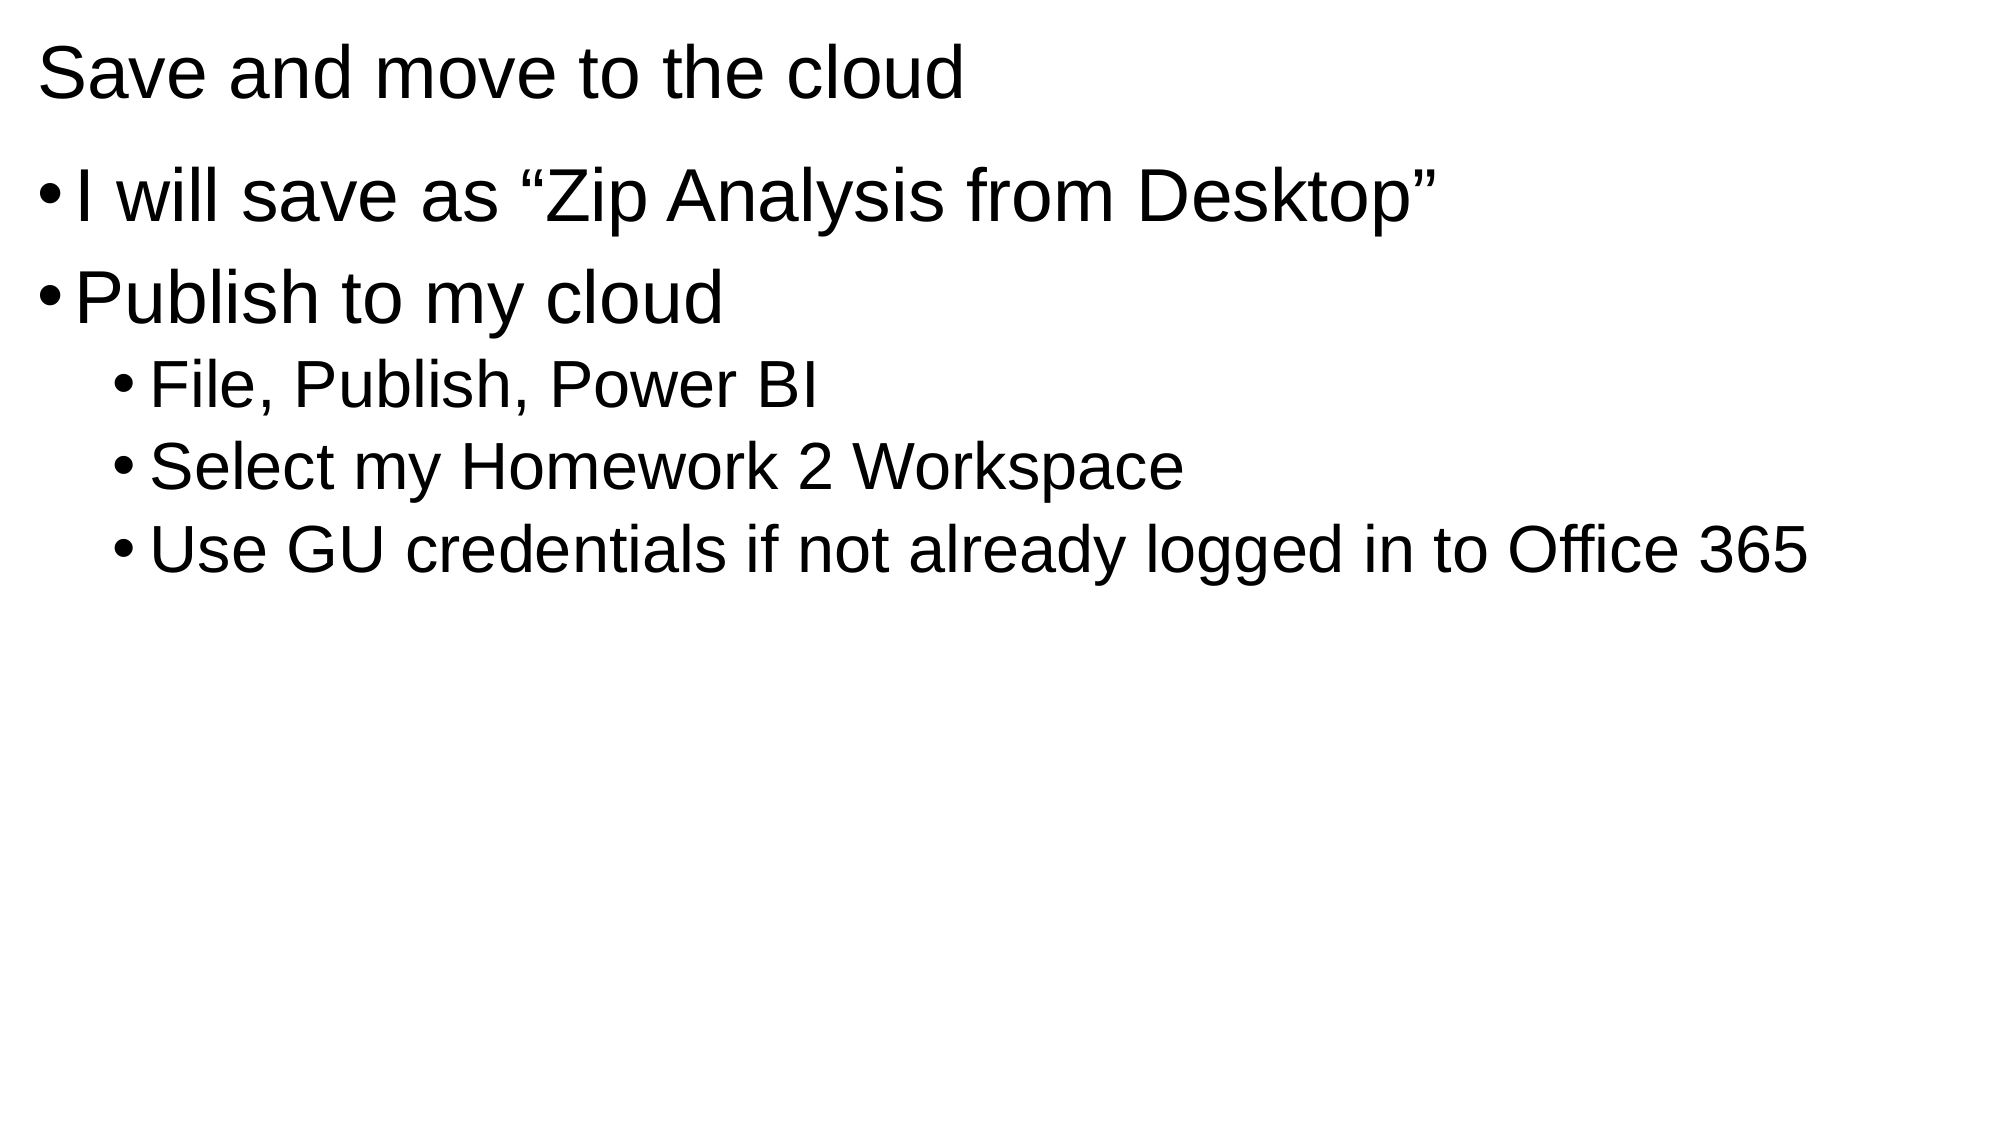

# Save and move to the cloud
I will save as “Zip Analysis from Desktop”
Publish to my cloud
File, Publish, Power BI
Select my Homework 2 Workspace
Use GU credentials if not already logged in to Office 365